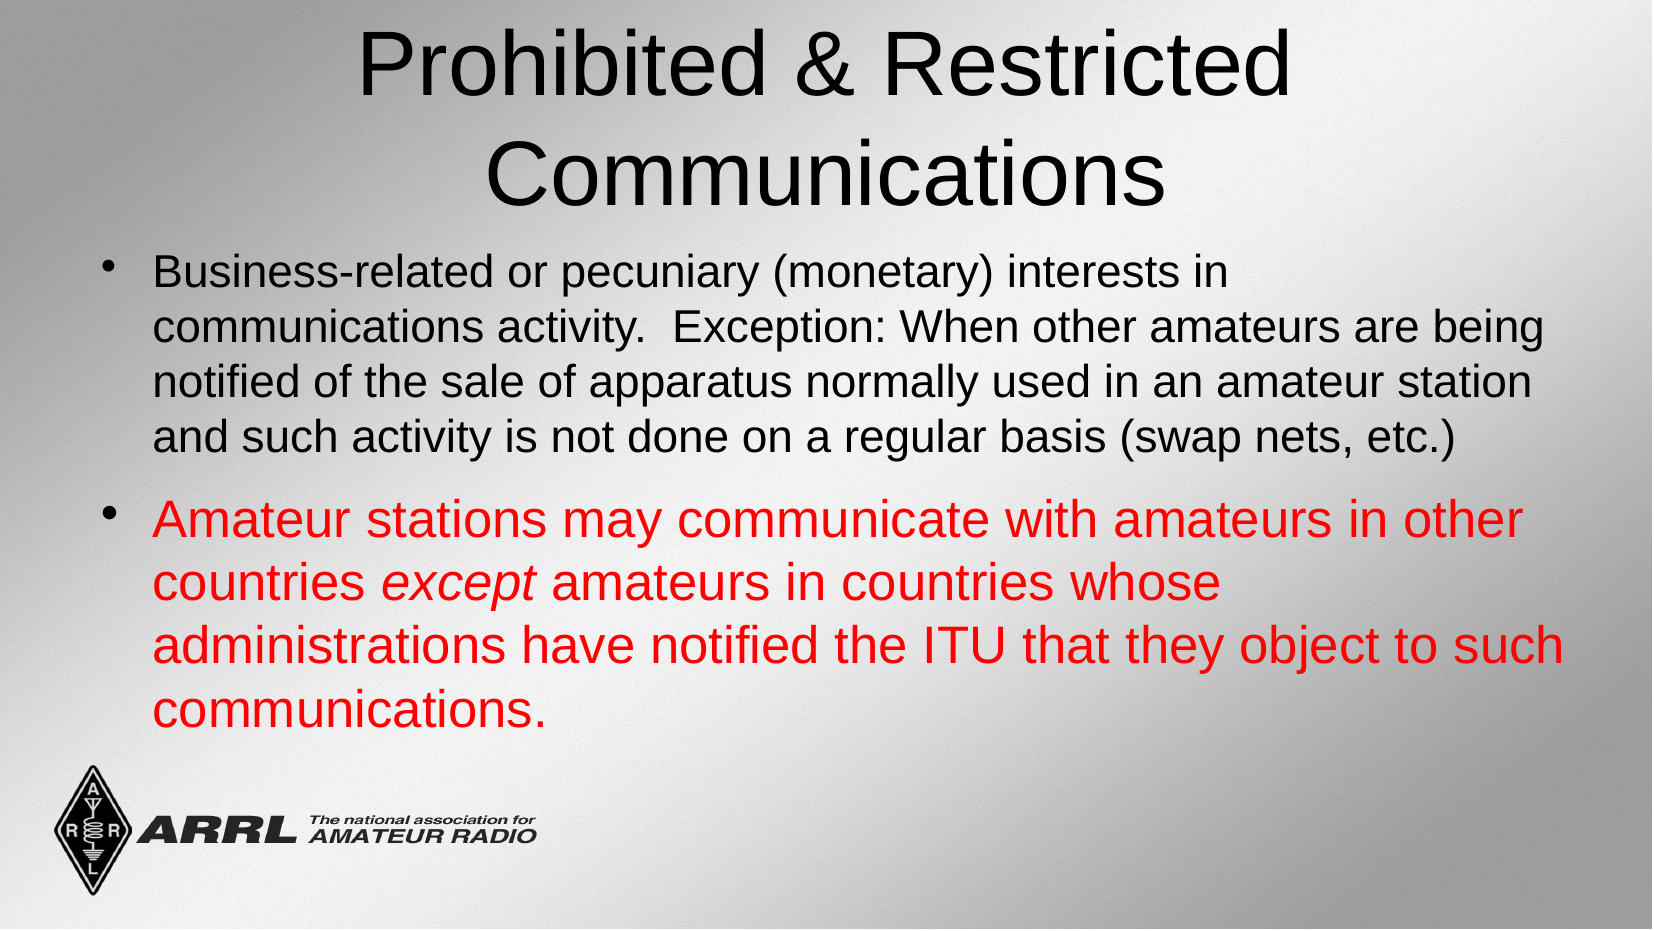

Prohibited & Restricted Communications

Business-related or pecuniary (monetary) interests in communications activity.  Exception: When other amateurs are being notified of the sale of apparatus normally used in an amateur station and such activity is not done on a regular basis (swap nets, etc.)
Amateur stations may communicate with amateurs in other countries except amateurs in countries whose administrations have notified the ITU that they object to such communications.